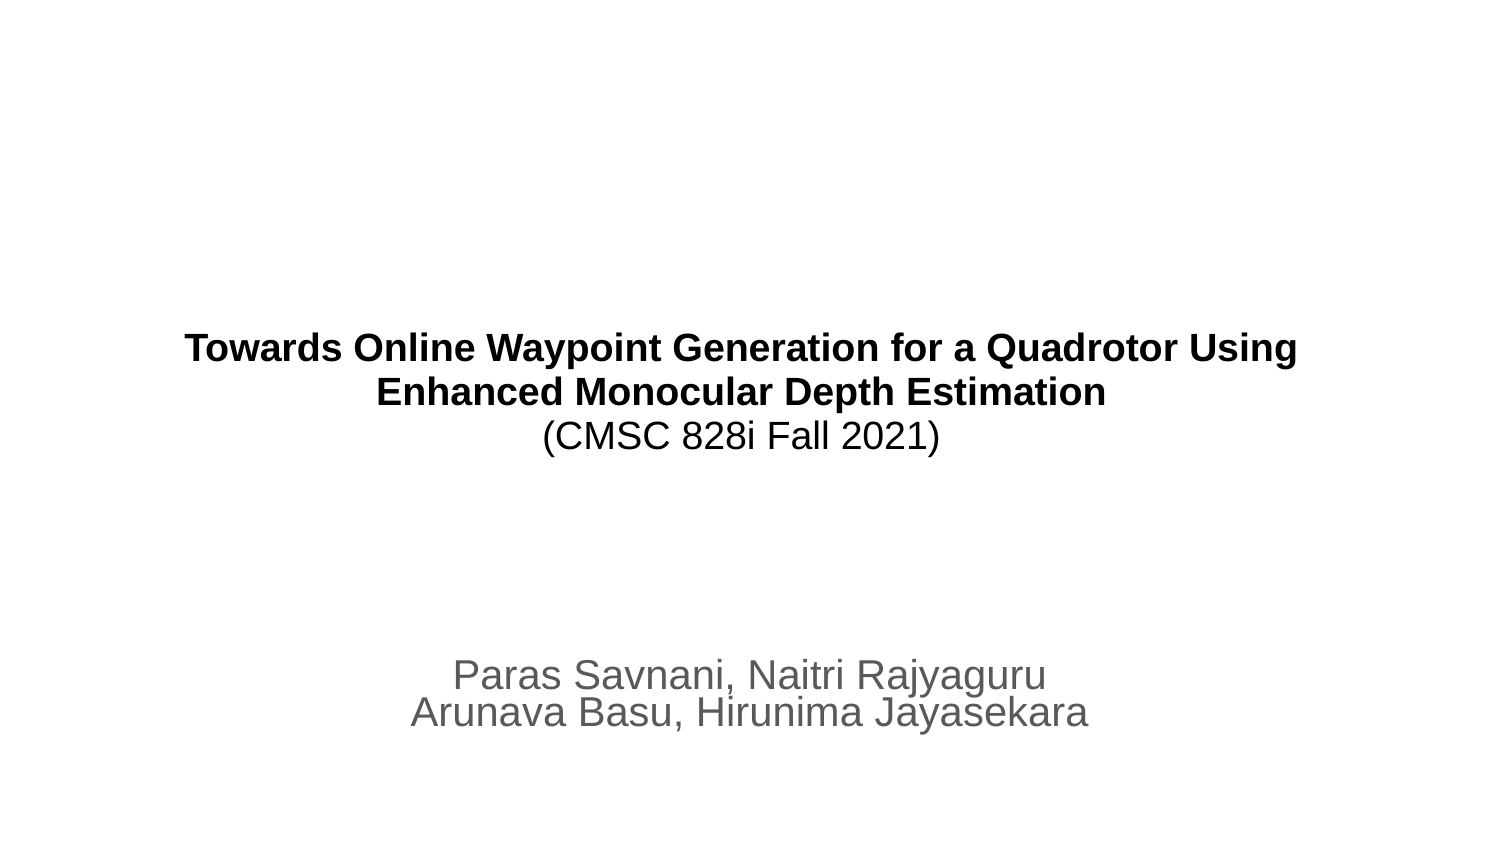

# Towards Online Waypoint Generation for a Quadrotor Using Enhanced Monocular Depth Estimation
(CMSC 828i Fall 2021)
Paras Savnani, Naitri Rajyaguru
Arunava Basu, Hirunima Jayasekara